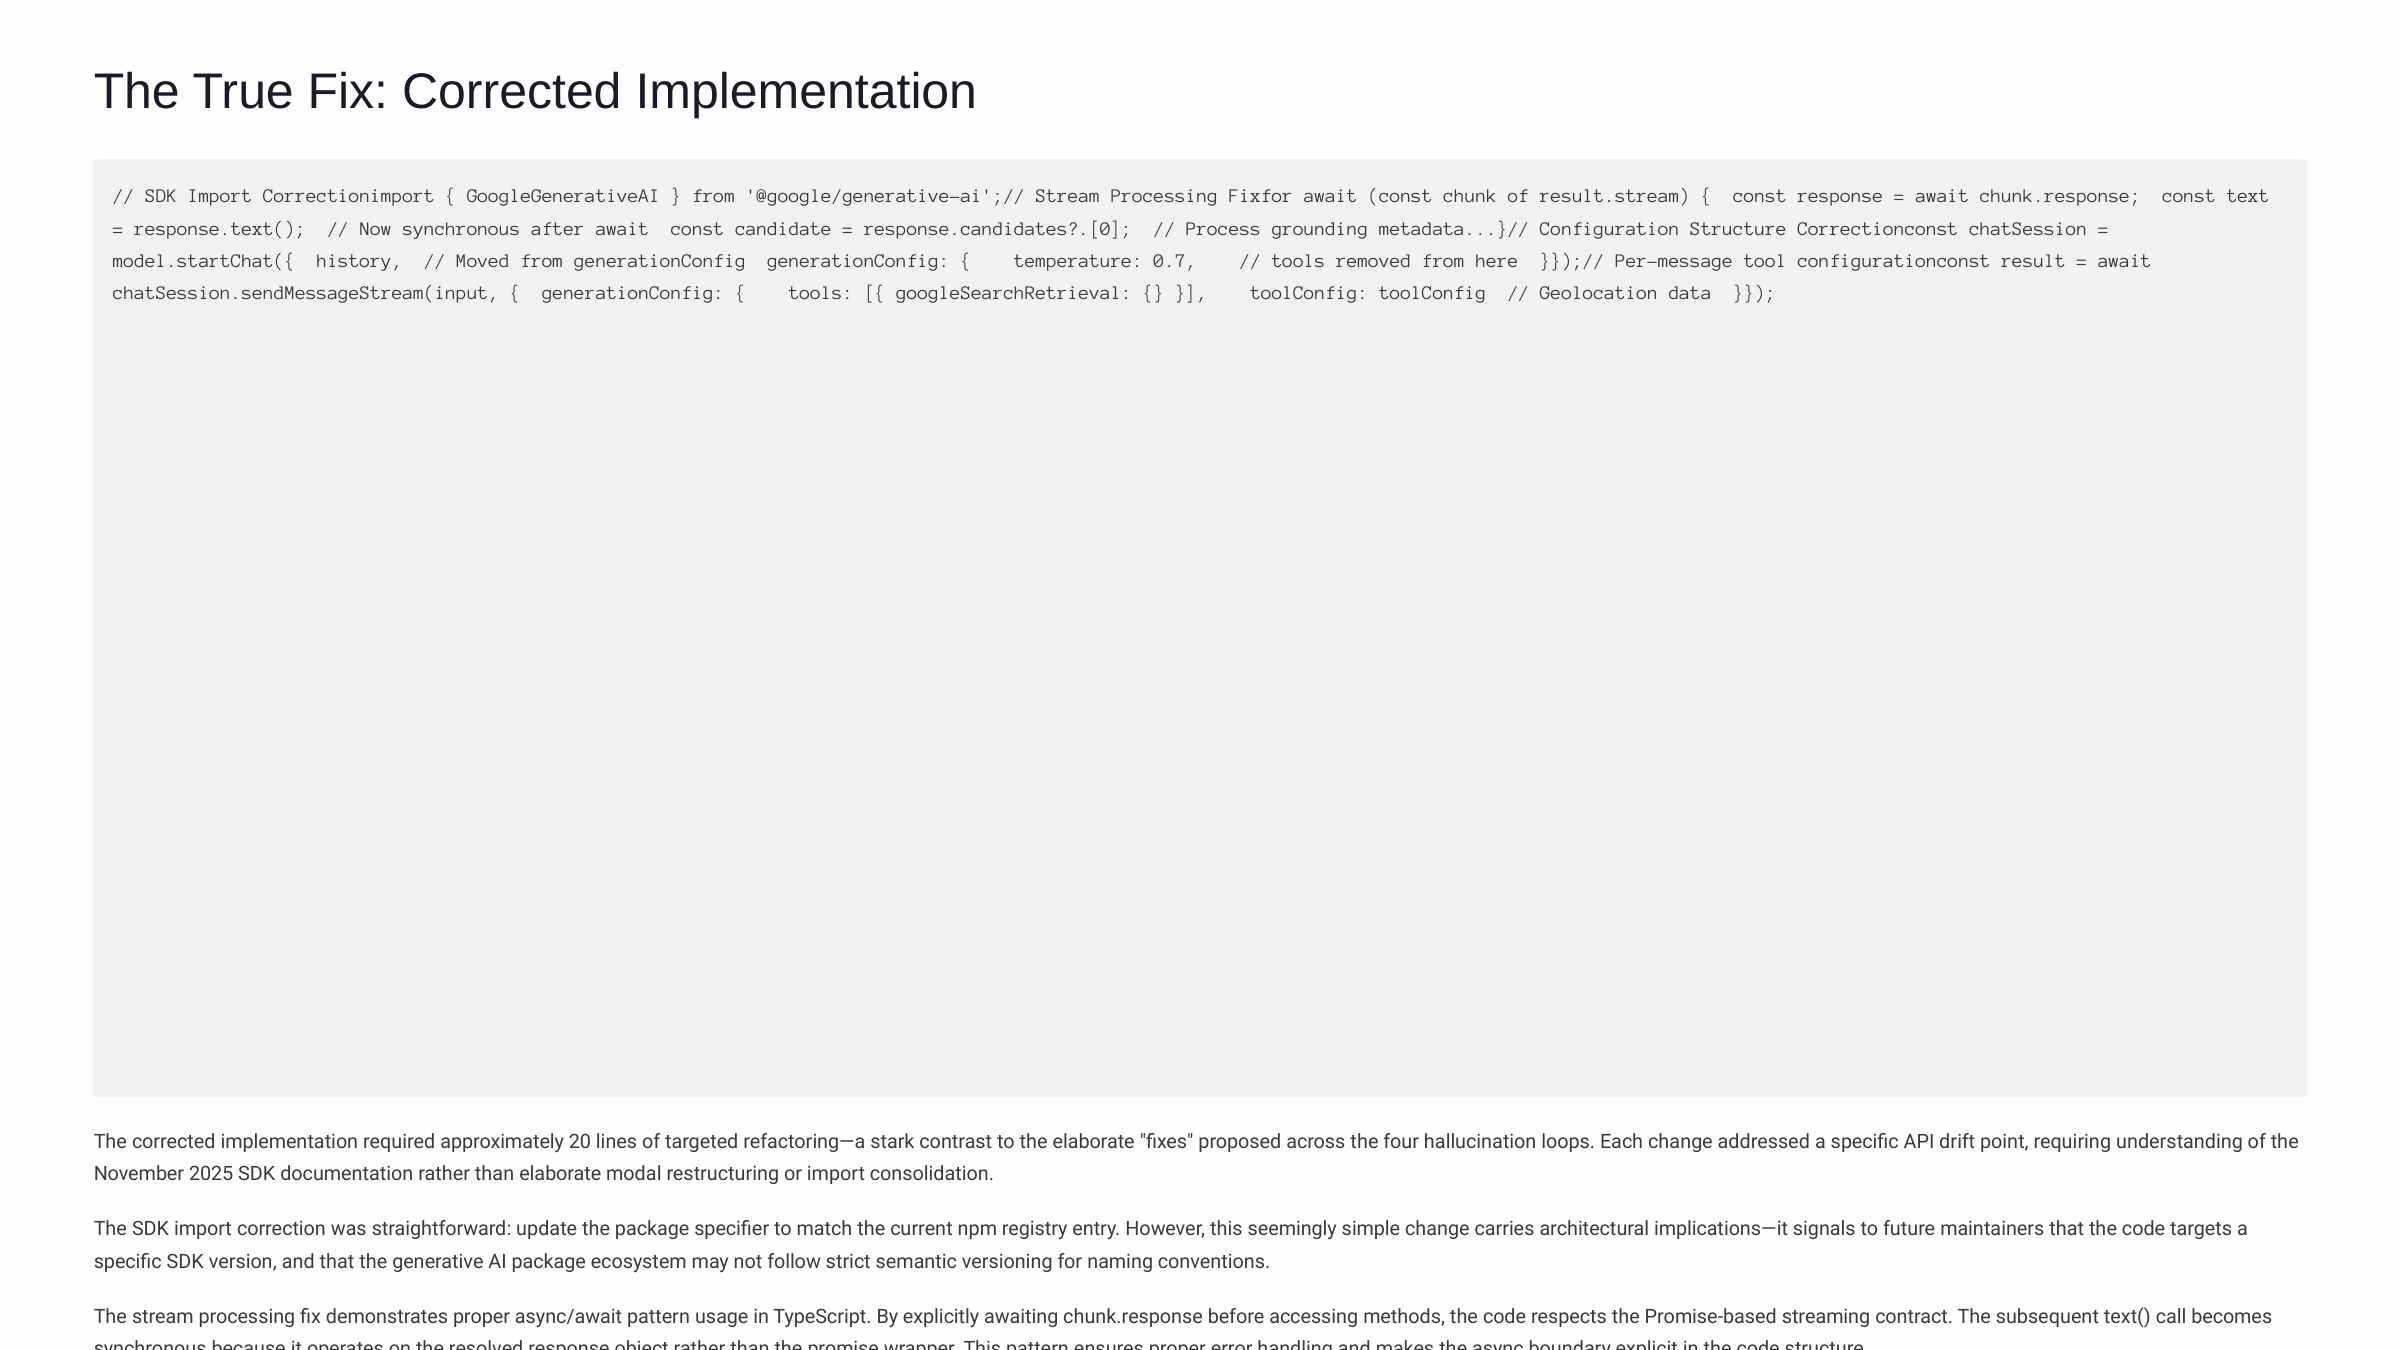

The True Fix: Corrected Implementation

// SDK Import Correctionimport { GoogleGenerativeAI } from '@google/generative-ai';// Stream Processing Fixfor await (const chunk of result.stream) {  const response = await chunk.response;  const text = response.text();  // Now synchronous after await  const candidate = response.candidates?.[0];  // Process grounding metadata...}// Configuration Structure Correctionconst chatSession = model.startChat({  history,  // Moved from generationConfig  generationConfig: {    temperature: 0.7,    // tools removed from here  }});// Per-message tool configurationconst result = await chatSession.sendMessageStream(input, {  generationConfig: {    tools: [{ googleSearchRetrieval: {} }],    toolConfig: toolConfig  // Geolocation data  }});
The corrected implementation required approximately 20 lines of targeted refactoring—a stark contrast to the elaborate "fixes" proposed across the four hallucination loops. Each change addressed a specific API drift point, requiring understanding of the November 2025 SDK documentation rather than elaborate modal restructuring or import consolidation.
The SDK import correction was straightforward: update the package specifier to match the current npm registry entry. However, this seemingly simple change carries architectural implications—it signals to future maintainers that the code targets a specific SDK version, and that the generative AI package ecosystem may not follow strict semantic versioning for naming conventions.
The stream processing fix demonstrates proper async/await pattern usage in TypeScript. By explicitly awaiting chunk.response before accessing methods, the code respects the Promise-based streaming contract. The subsequent text() call becomes synchronous because it operates on the resolved response object rather than the promise wrapper. This pattern ensures proper error handling and makes the async boundary explicit in the code structure.